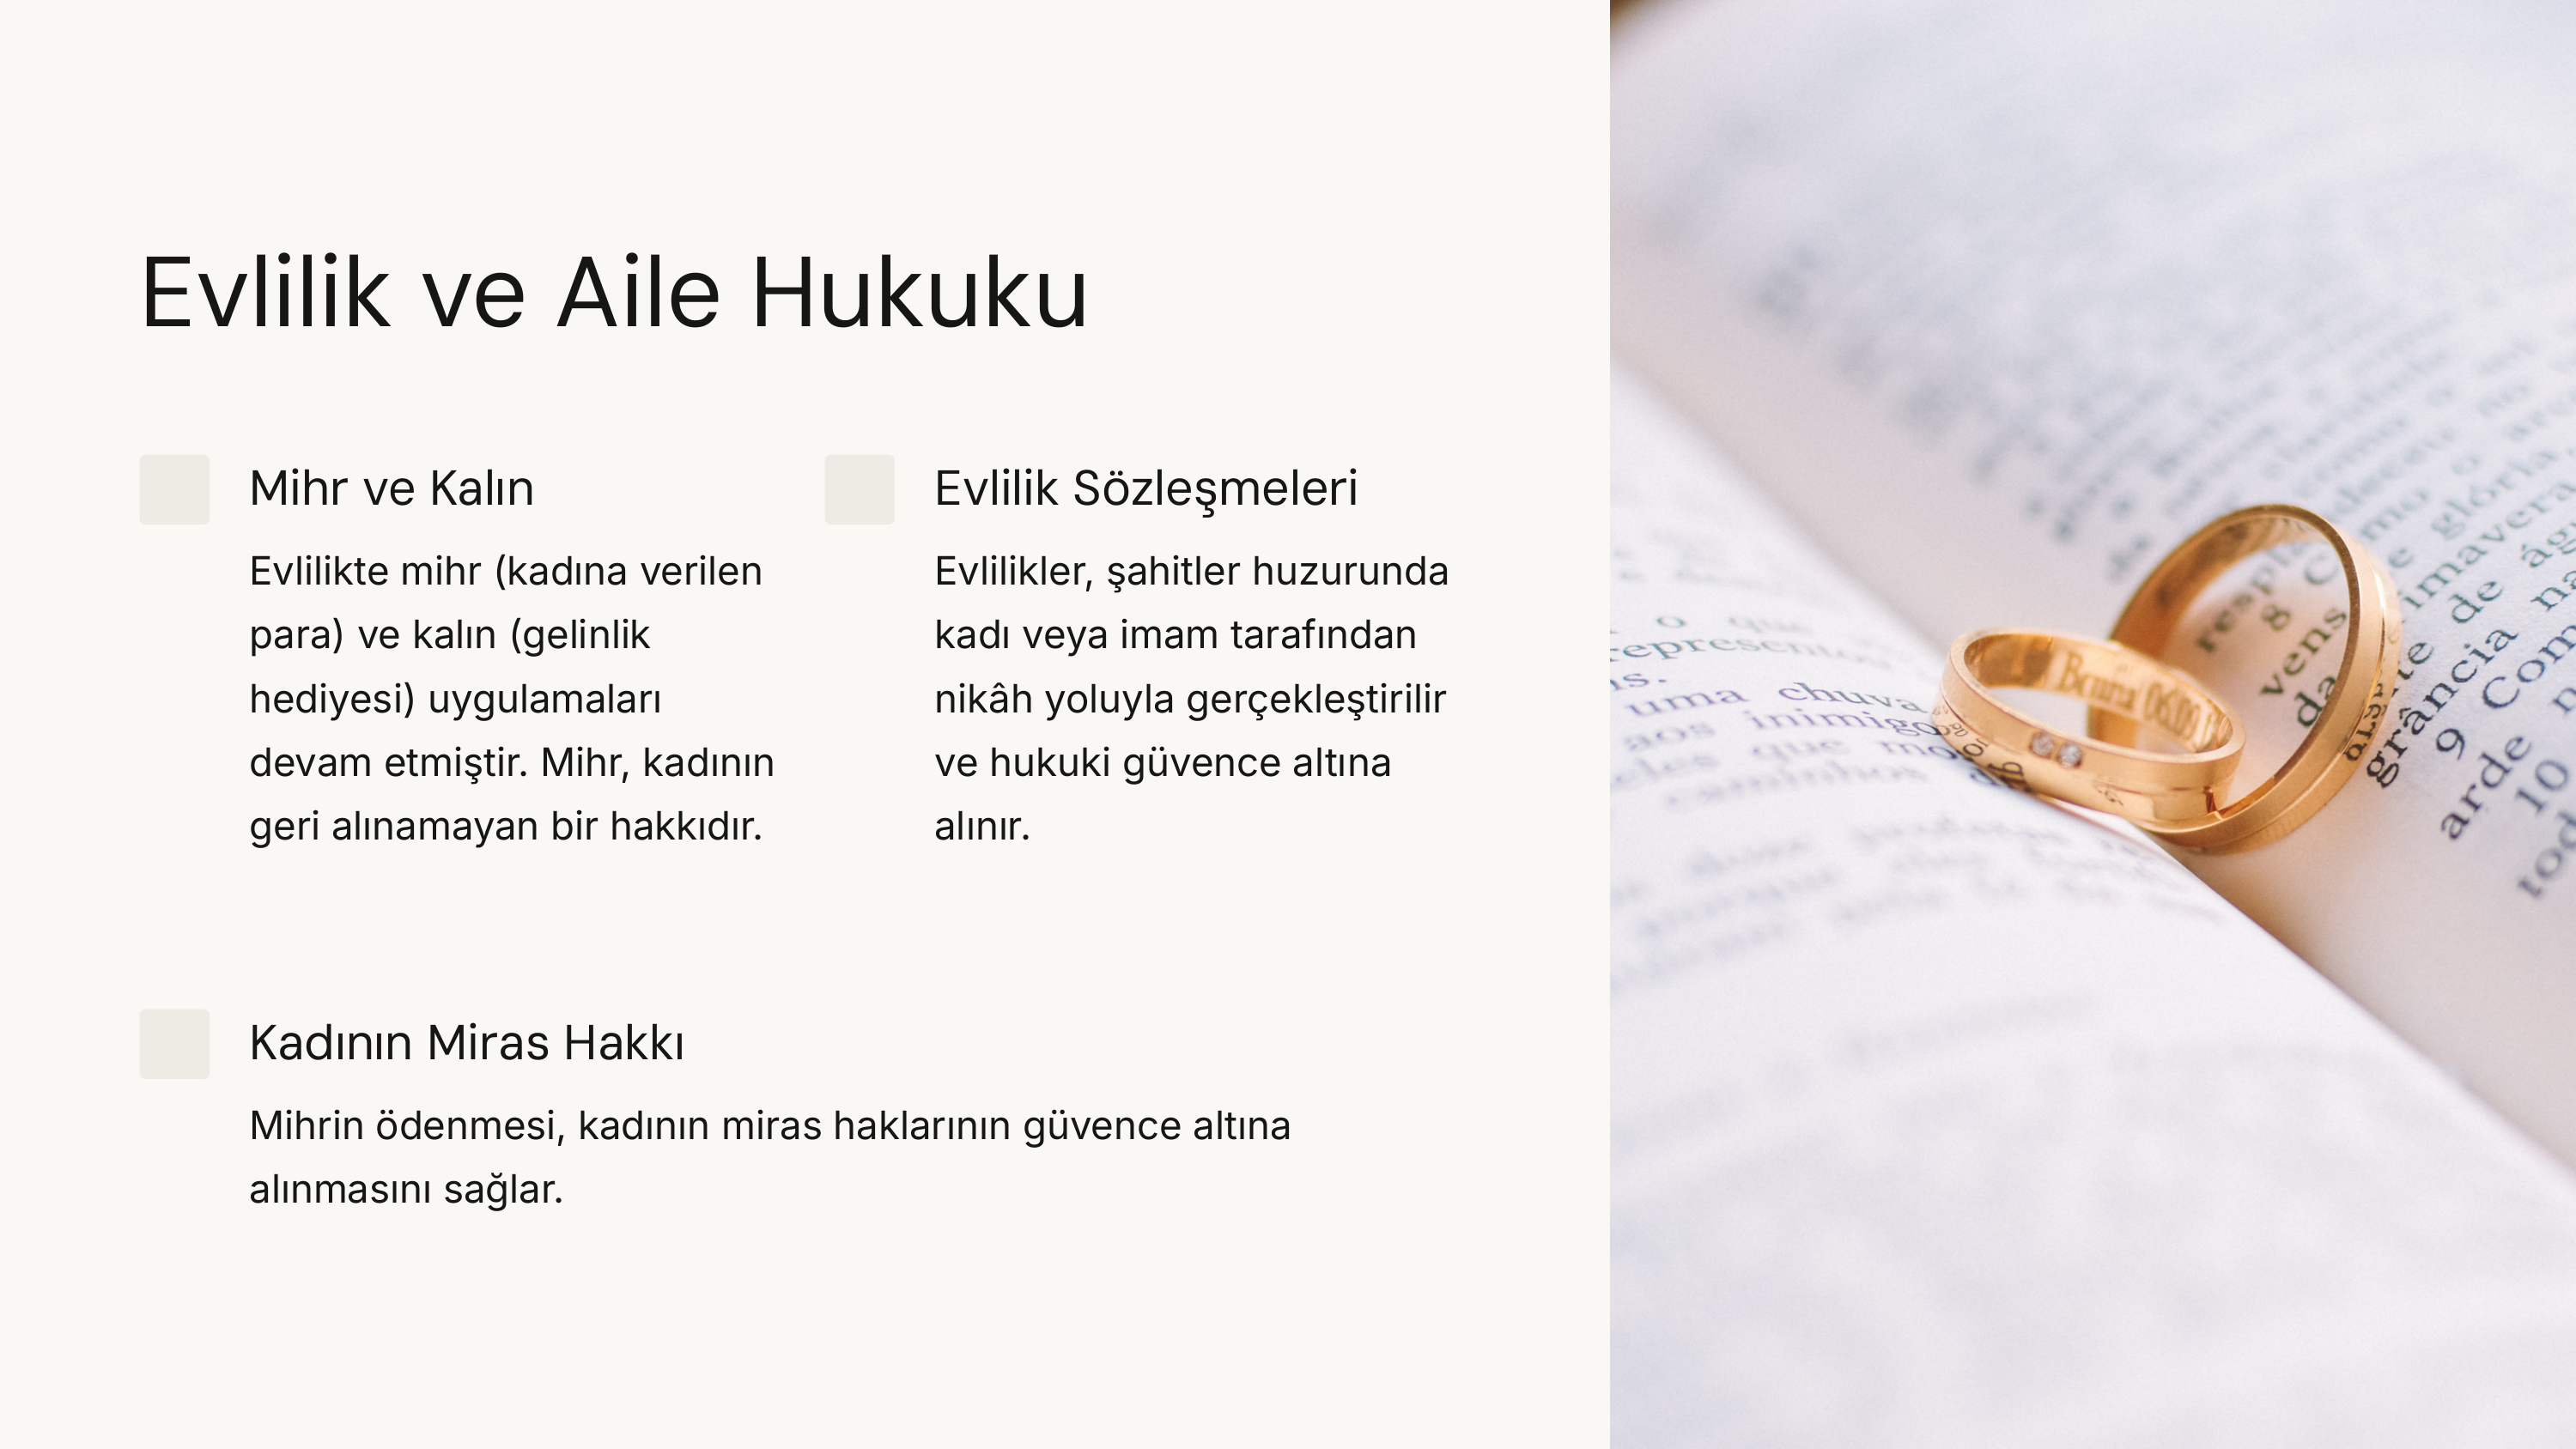

Evlilik ve Aile Hukuku
Mihr ve Kalın
Evlilik Sözleşmeleri

Evlilikte mihr (kadına verilen para) ve kalın (gelinlik hediyesi) uygulamaları devam etmiştir. Mihr, kadının geri alınamayan bir hakkıdır.
Evlilikler, şahitler huzurunda kadı veya imam tarafından nikâh yoluyla gerçekleştirilir ve hukuki güvence altına alınır.
Kadının Miras Hakkı

Mihrin ödenmesi, kadının miras haklarının güvence altına alınmasını sağlar.